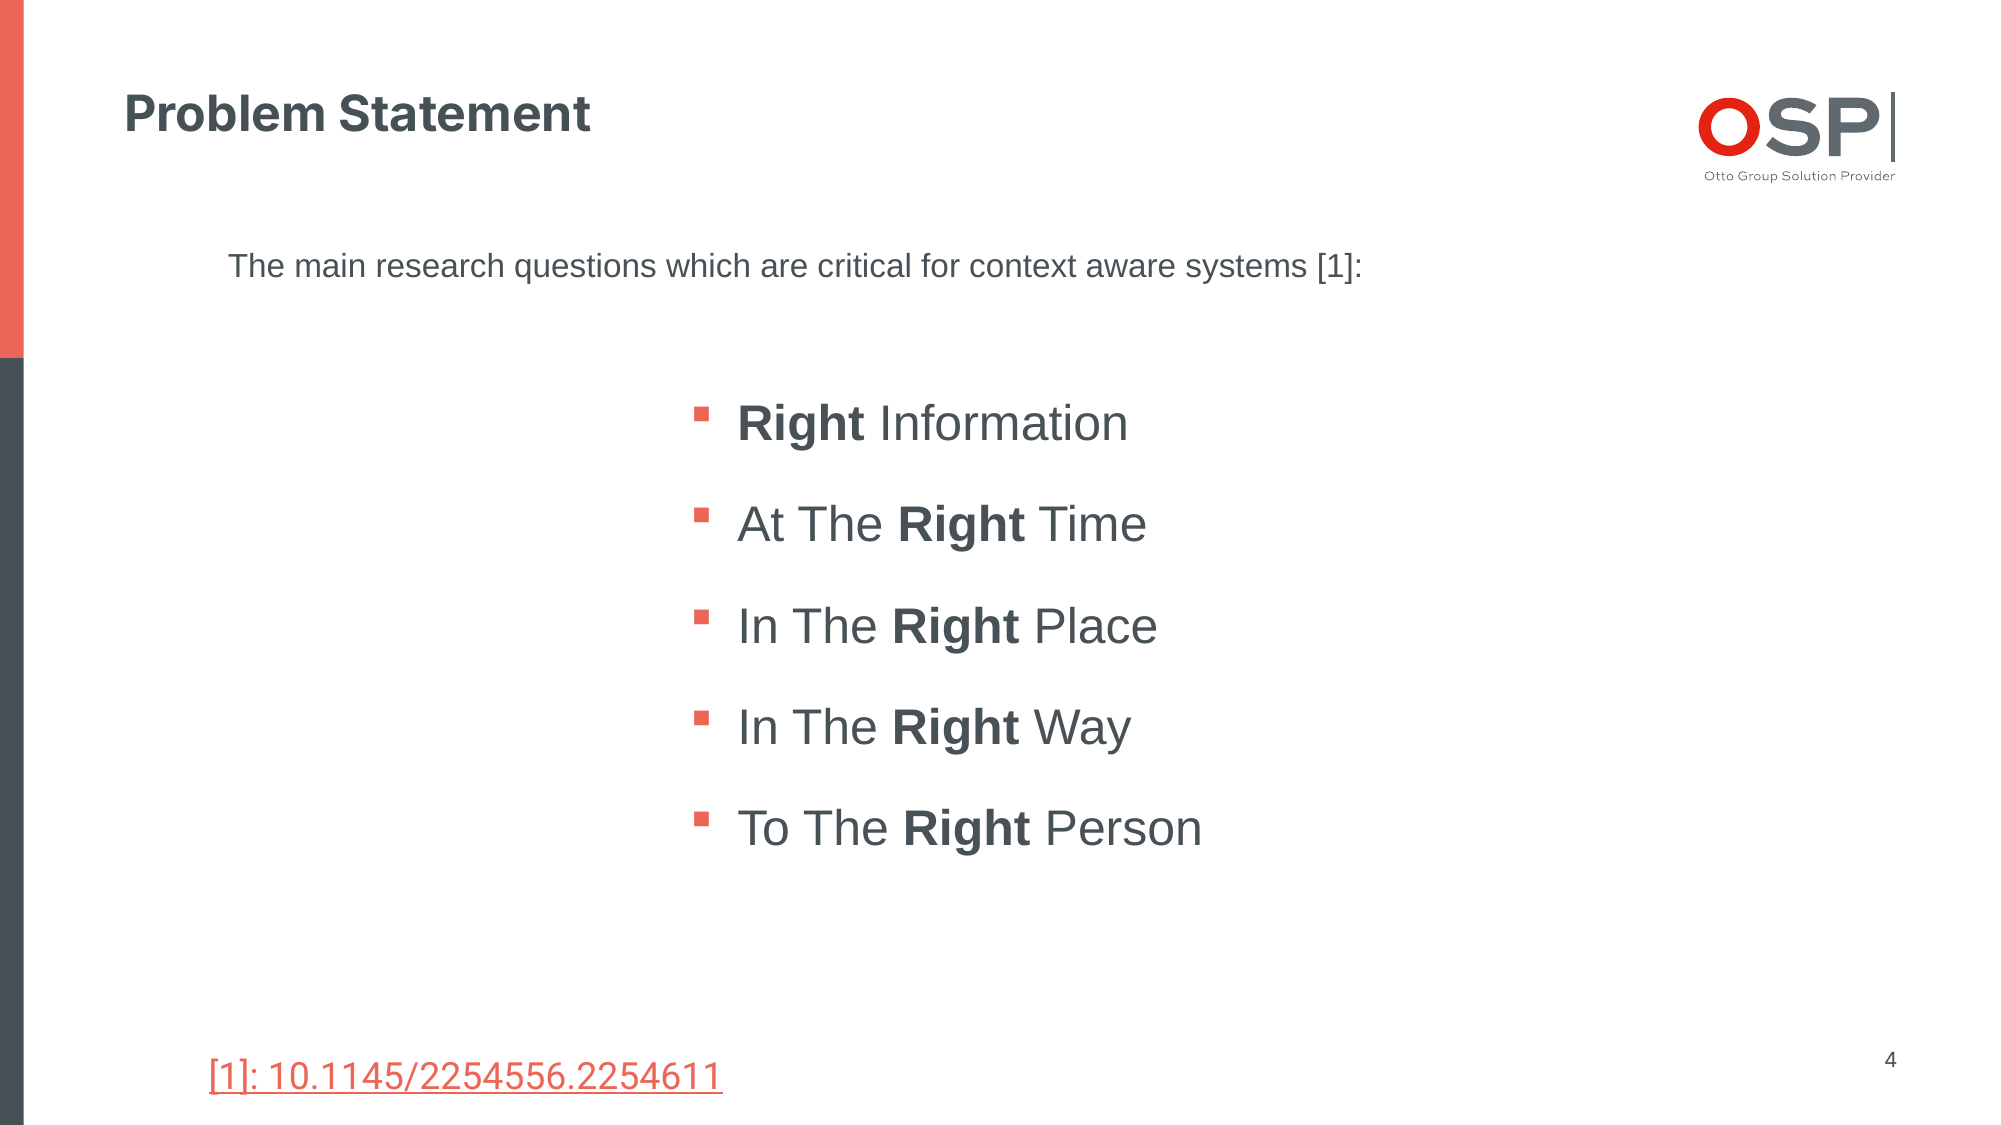

# Problem Statement
The main research questions which are critical for context aware systems [1]:
Right Information
At The Right Time
In The Right Place
In The Right Way
To The Right Person
4
[1]: 10.1145/2254556.2254611